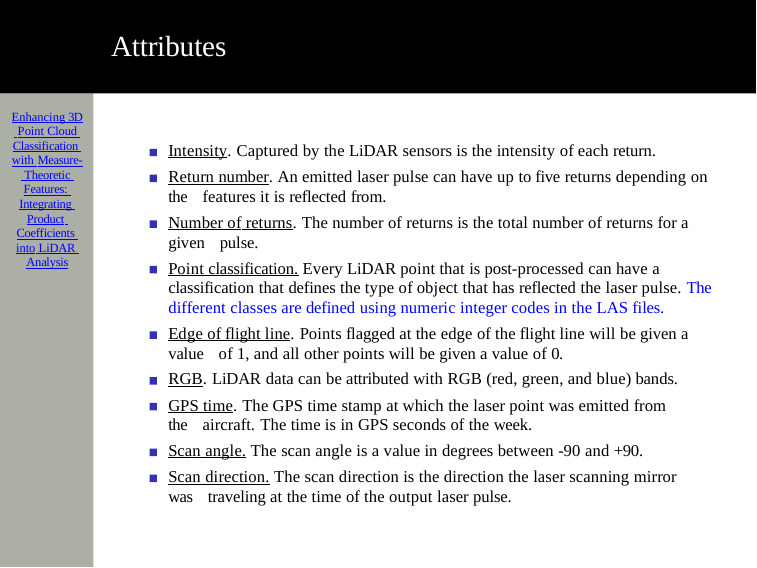

# Attributes
Intensity. Captured by the LiDAR sensors is the intensity of each return.
Return number. An emitted laser pulse can have up to five returns depending on the features it is reflected from.
Number of returns. The number of returns is the total number of returns for a given pulse.
Point classification. Every LiDAR point that is post-processed can have a classification that defines the type of object that has reflected the laser pulse. The different classes are defined using numeric integer codes in the LAS files.
Edge of flight line. Points flagged at the edge of the flight line will be given a value of 1, and all other points will be given a value of 0.
RGB. LiDAR data can be attributed with RGB (red, green, and blue) bands.
GPS time. The GPS time stamp at which the laser point was emitted from the aircraft. The time is in GPS seconds of the week.
Scan angle. The scan angle is a value in degrees between -90 and +90.
Scan direction. The scan direction is the direction the laser scanning mirror was traveling at the time of the output laser pulse.
Enhancing 3D Point Cloud Classification with Measure- Theoretic Features: Integrating Product Coefficients into LiDAR Analysis